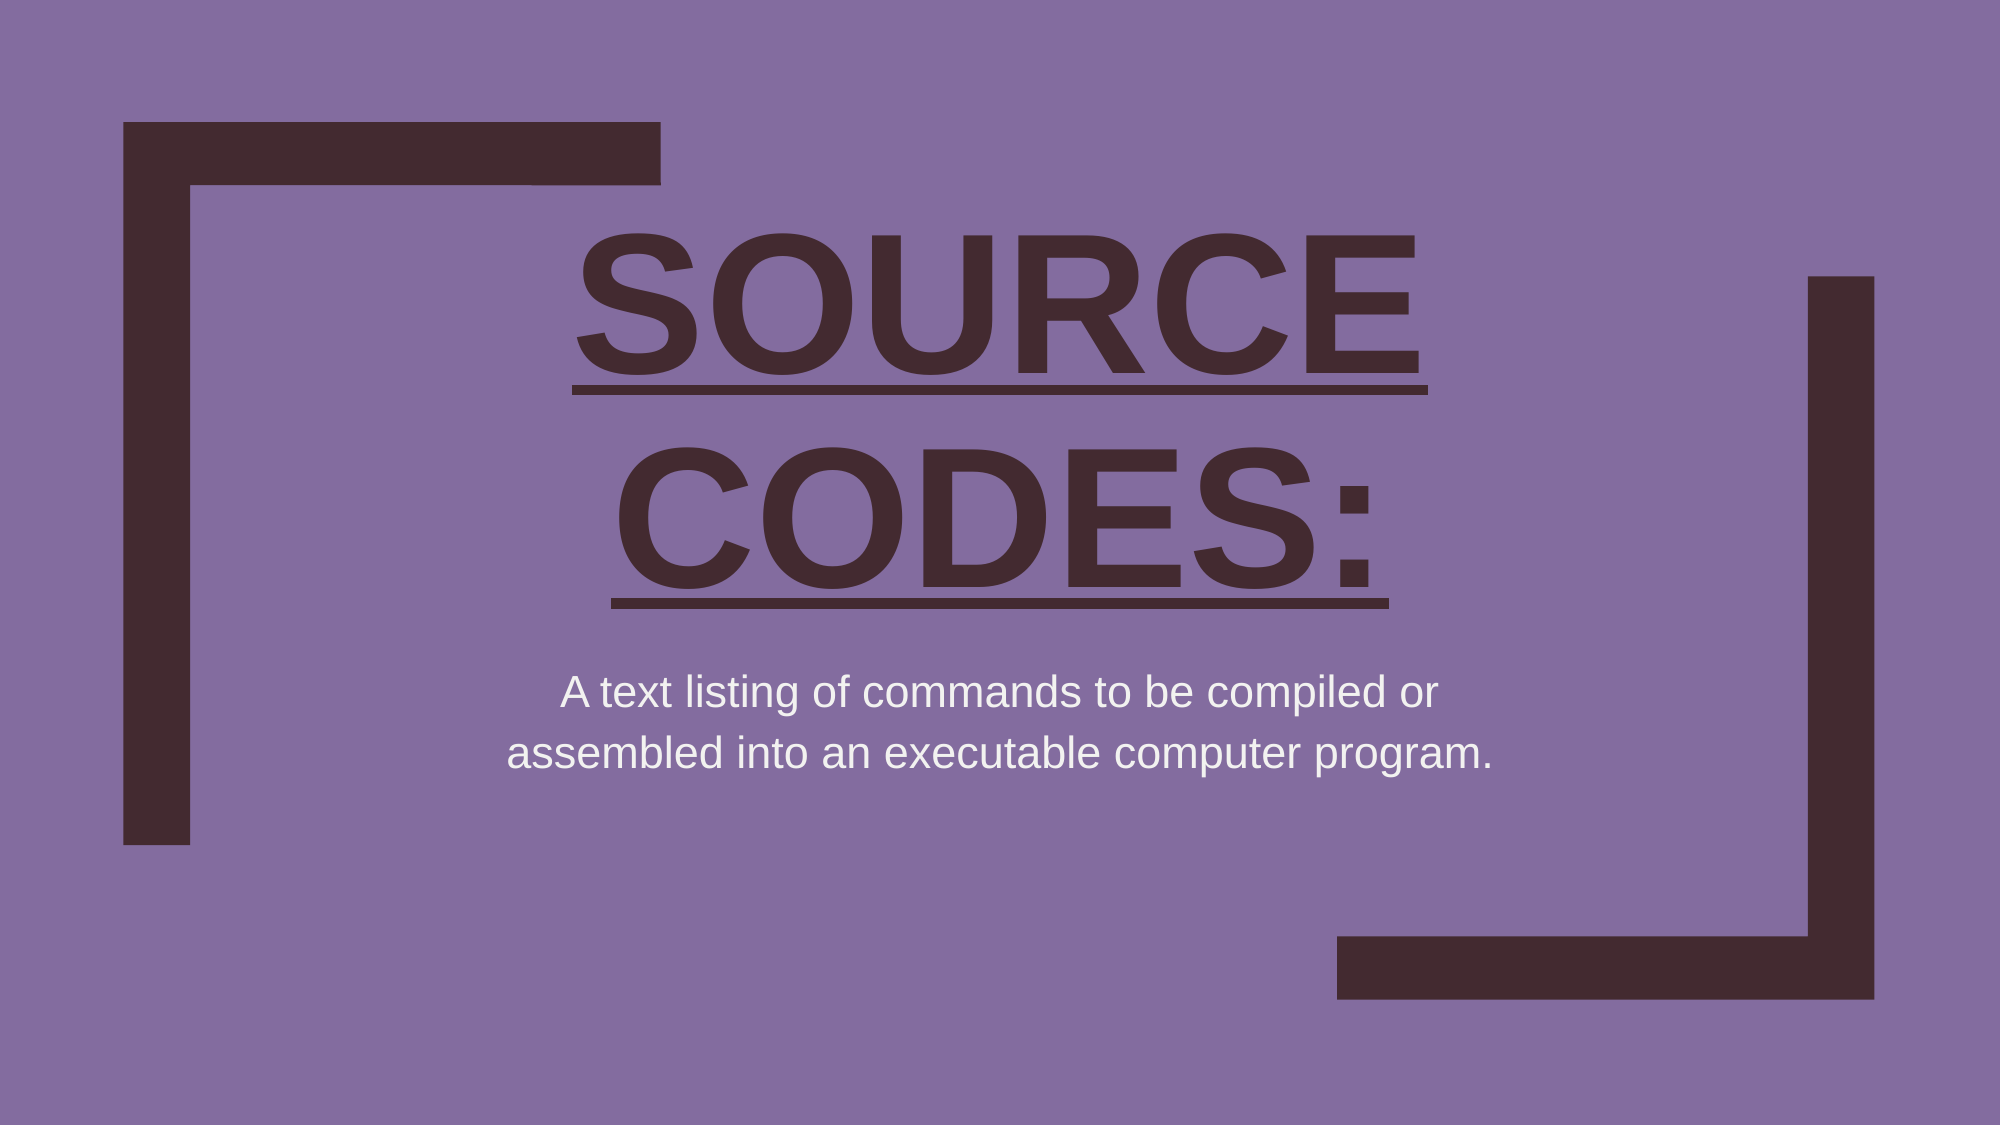

# SOURCE CODES:
A text listing of commands to be compiled or assembled into an executable computer program.